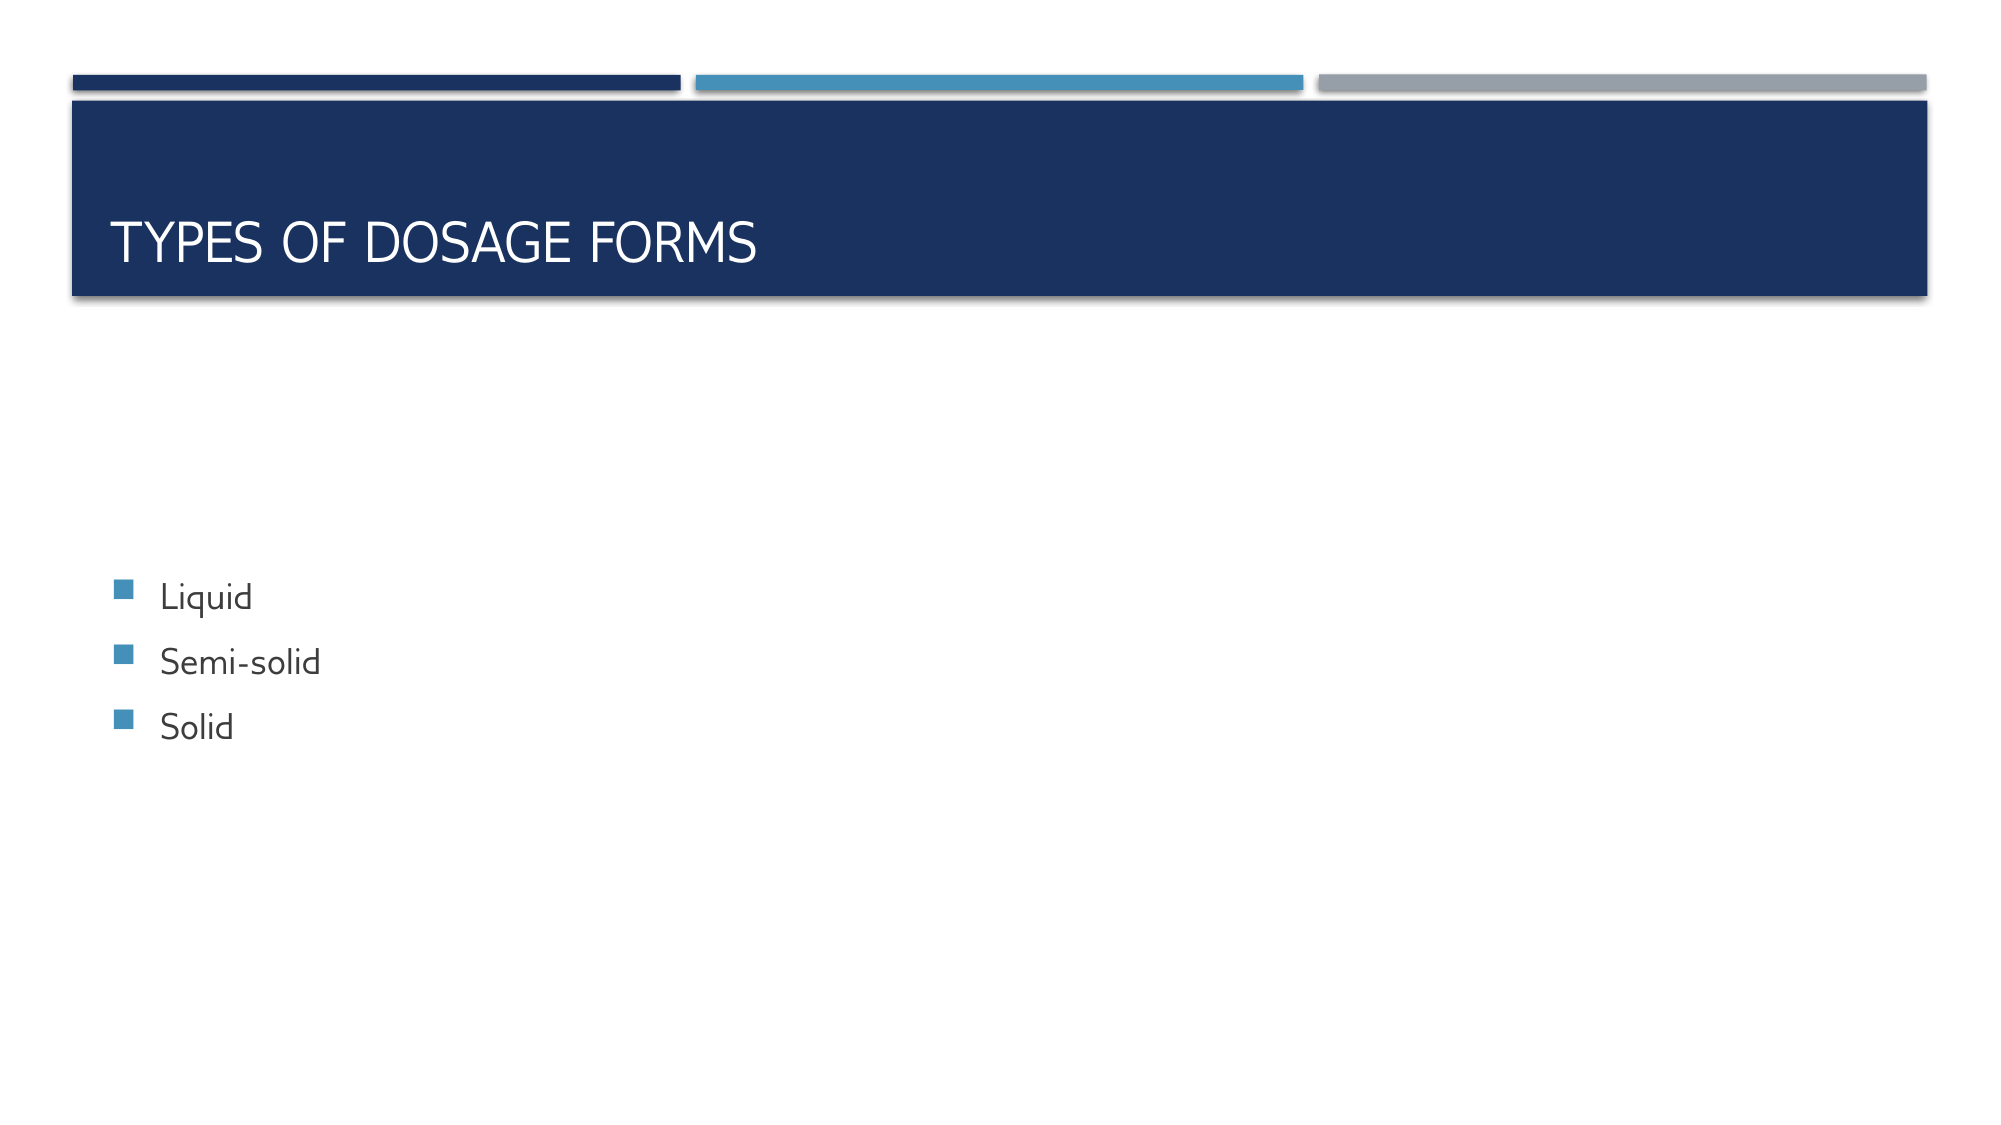

# Types of dosage forms
Liquid
Semi-solid
Solid